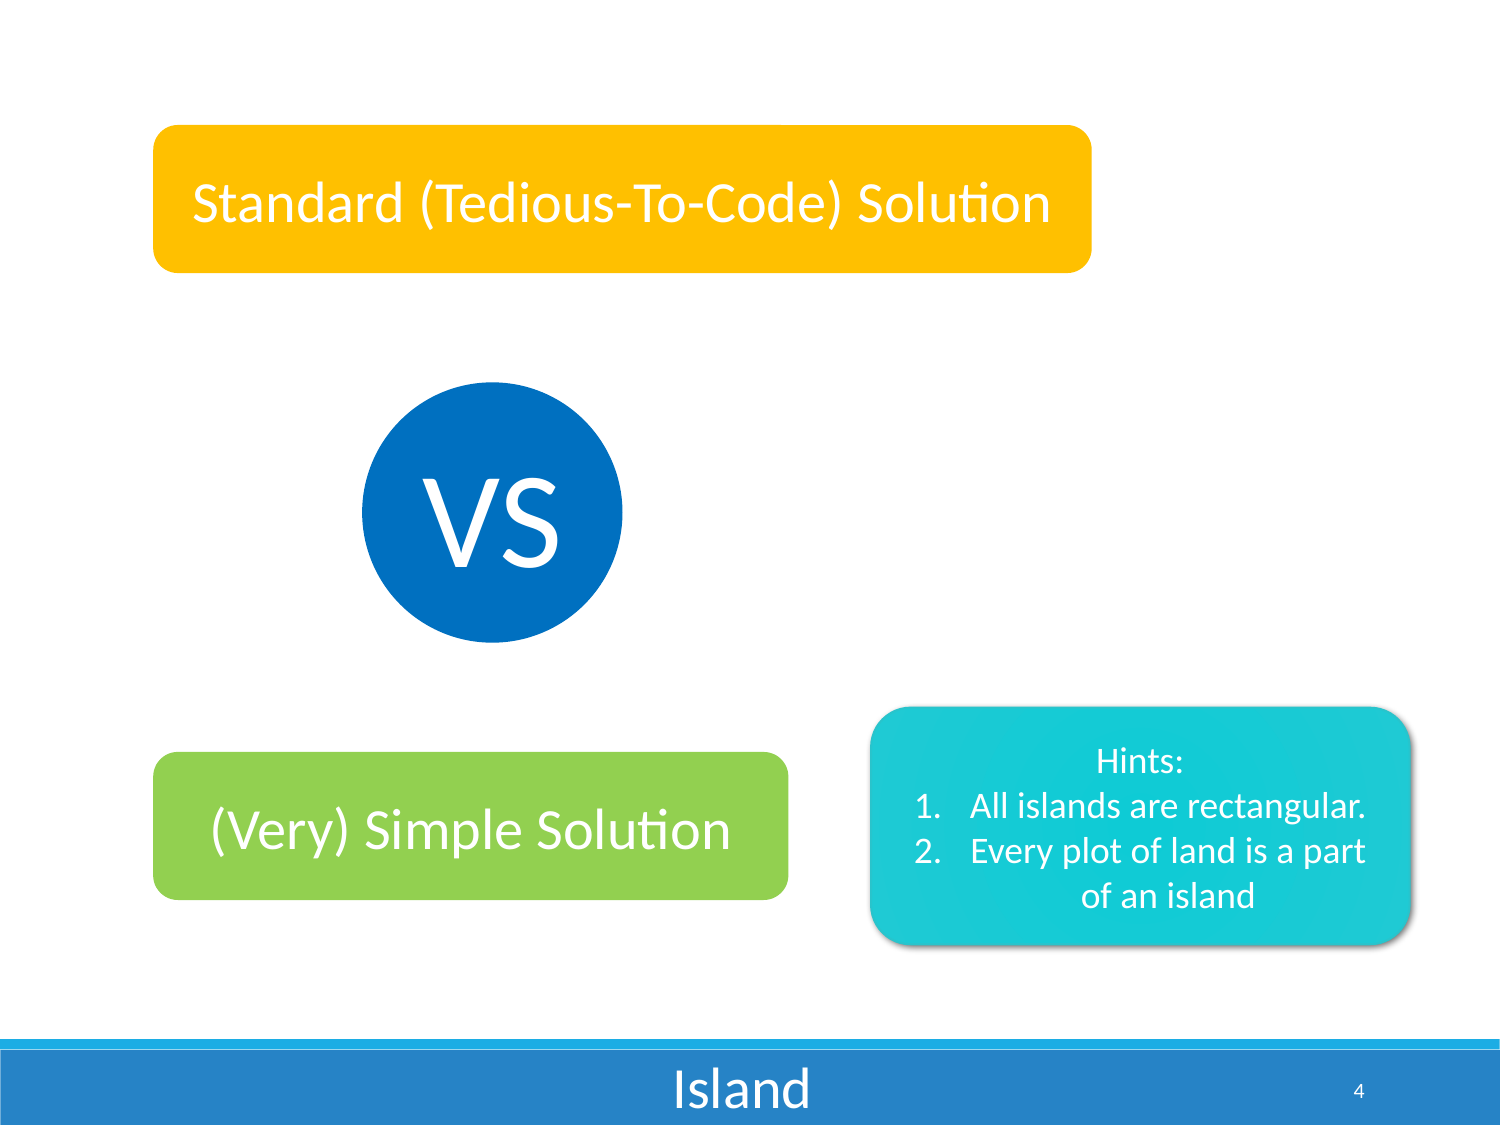

Standard (Tedious-To-Code) Solution
VS
Hints:
All islands are rectangular.
Every plot of land is a part of an island
(Very) Simple Solution
Island
4